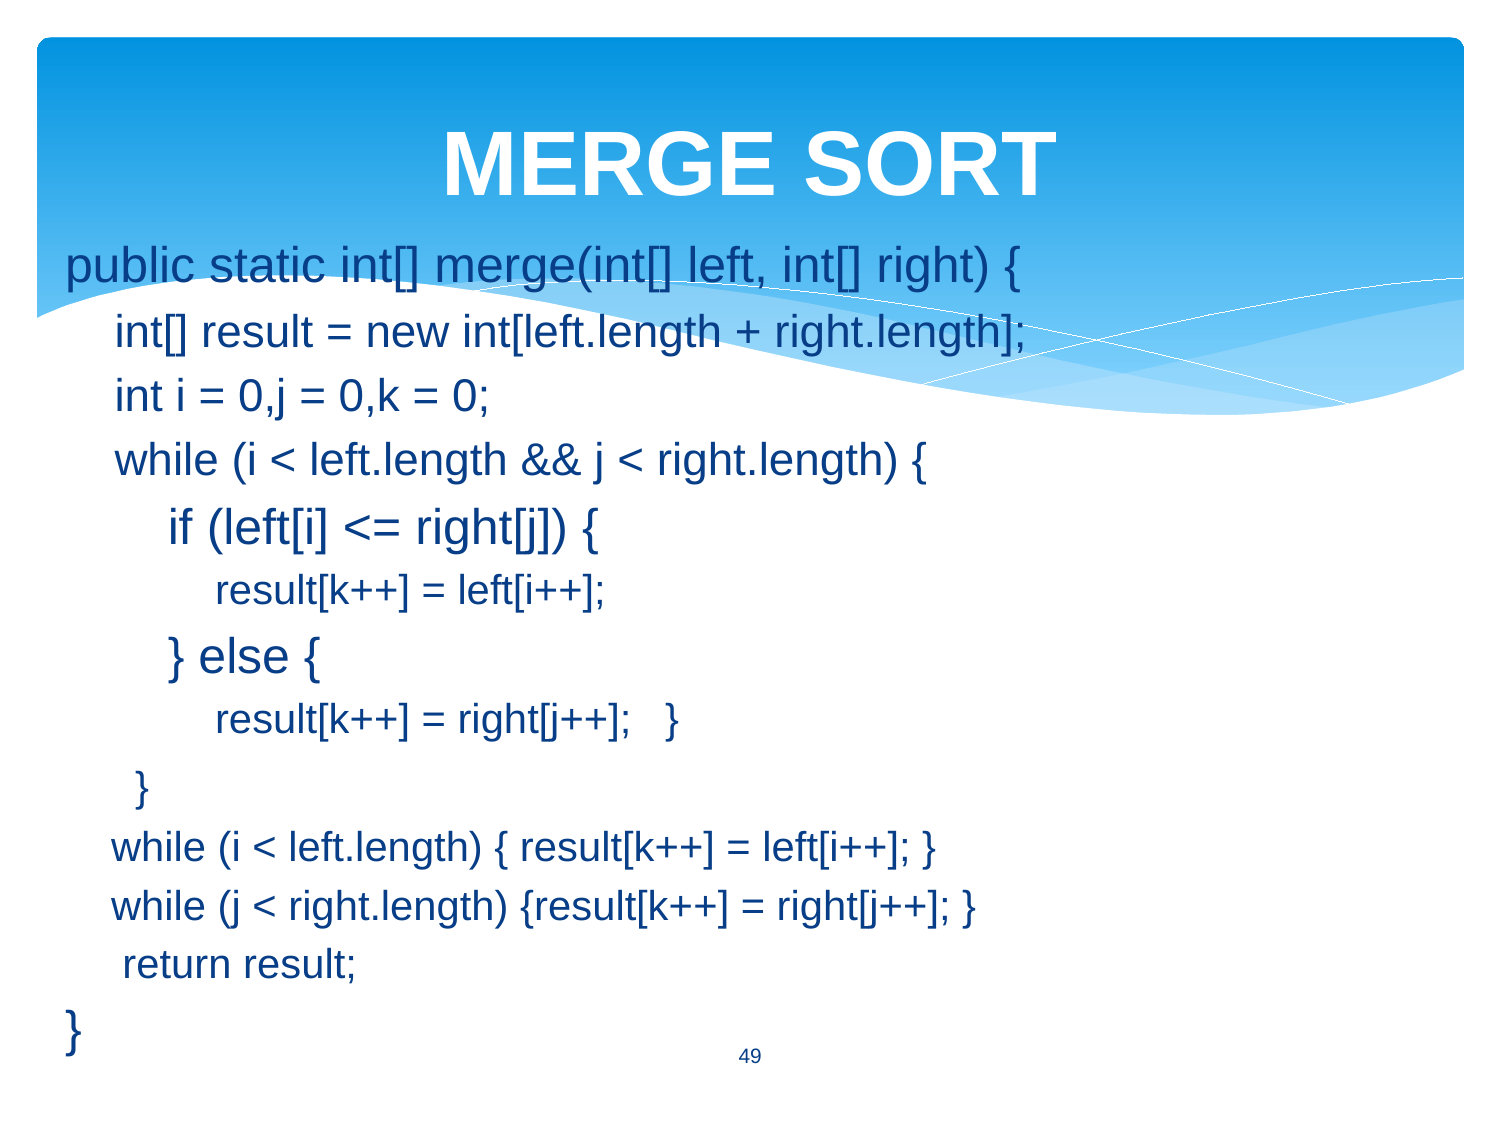

# MERGE SORT
public static int[] merge(int[] left, int[] right) {
int[] result = new int[left.length + right.length];
int i = 0,j = 0,k = 0;
while (i < left.length && j < right.length) {
if (left[i] <= right[j]) {
result[k++] = left[i++];
} else {
result[k++] = right[j++]; 	}
     }
    while (i < left.length) { result[k++] = left[i++]; }
    while (j < right.length) {result[k++] = right[j++]; }
     return result;
}
49